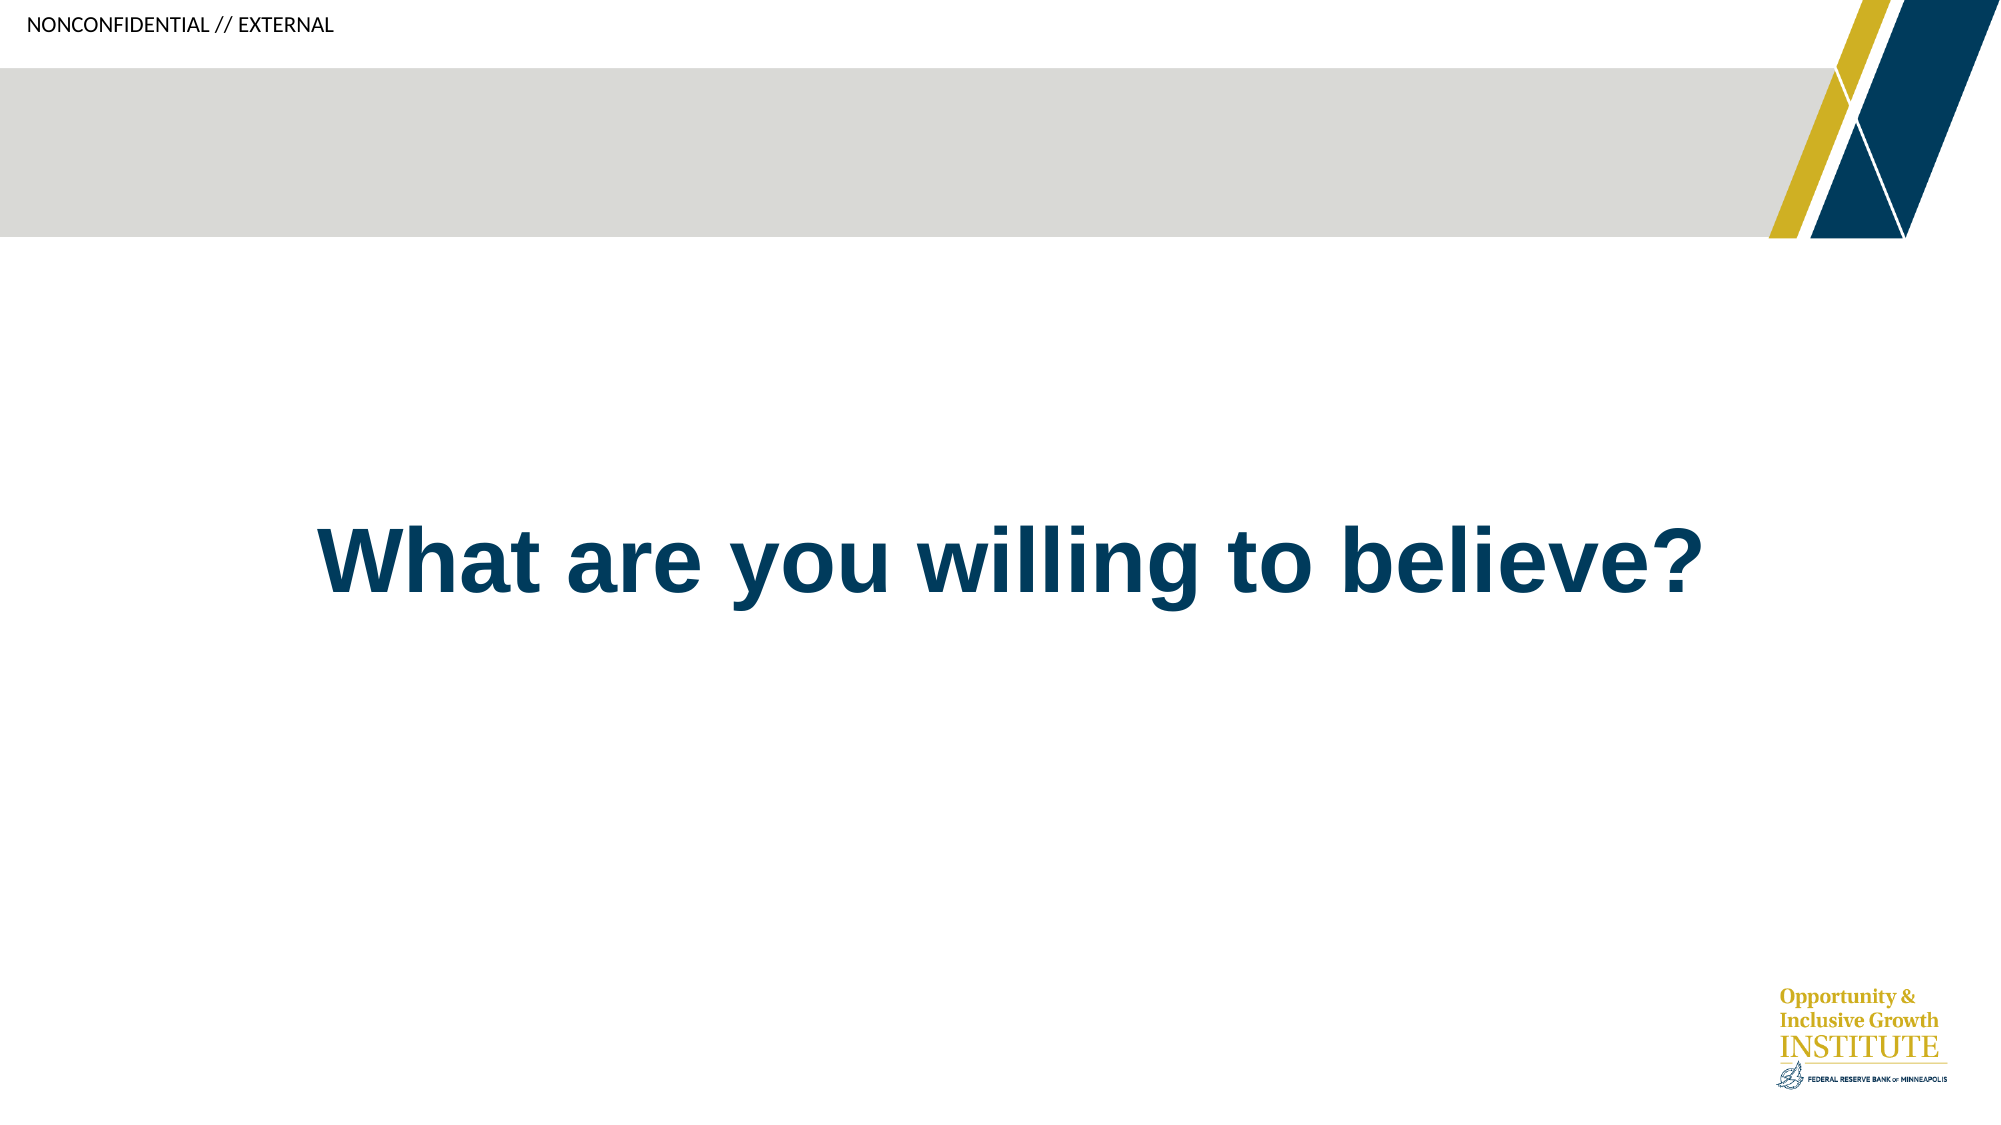

# What are you willing to believe?